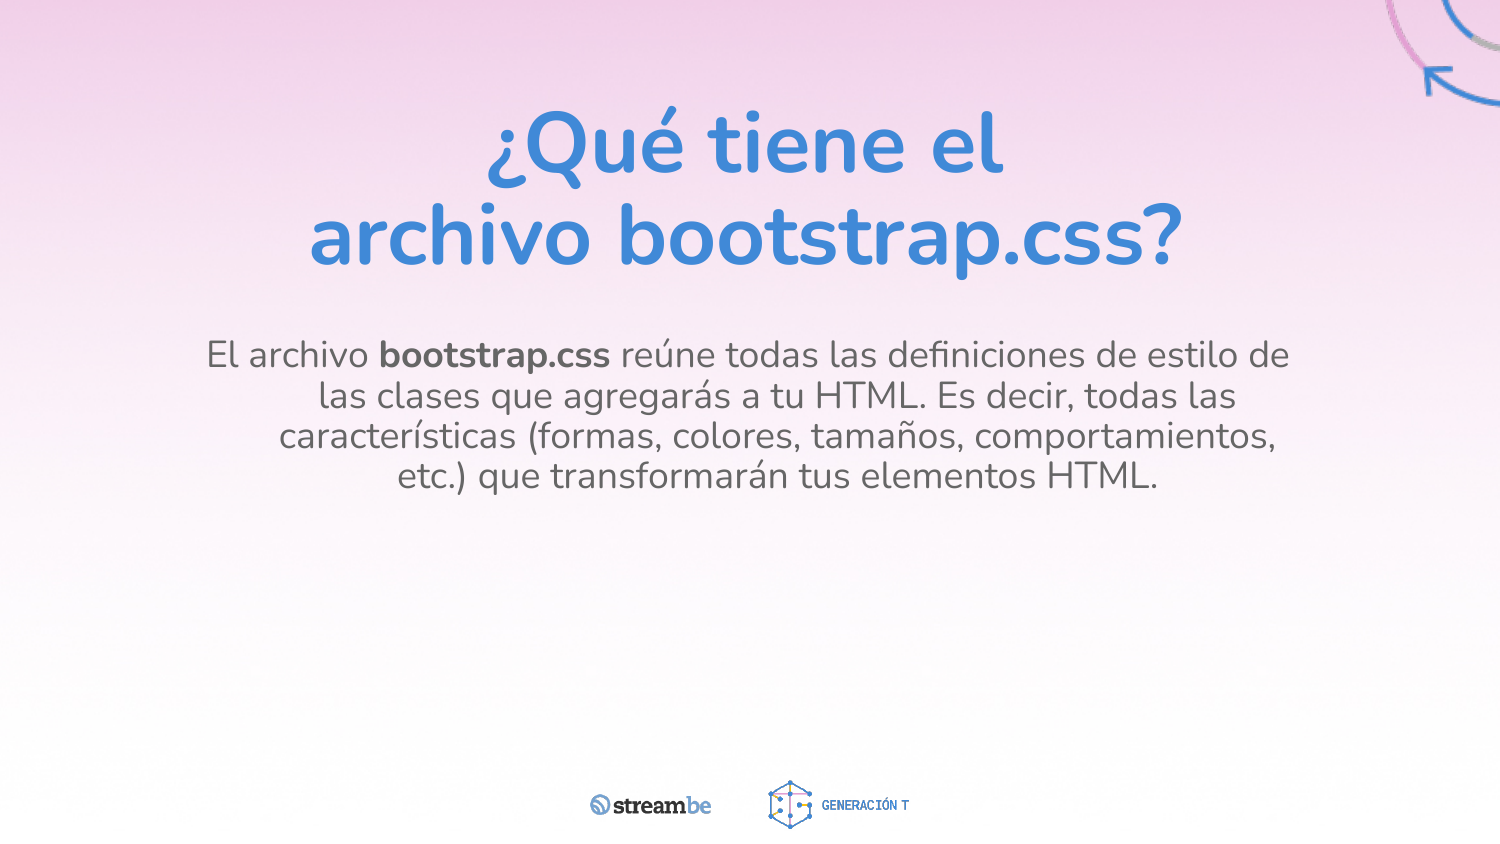

# ¿Qué tiene el archivo bootstrap.css?
El archivo bootstrap.css reúne todas las definiciones de estilo de las clases que agregarás a tu HTML. Es decir, todas las características (formas, colores, tamaños, comportamientos, etc.) que transformarán tus elementos HTML.